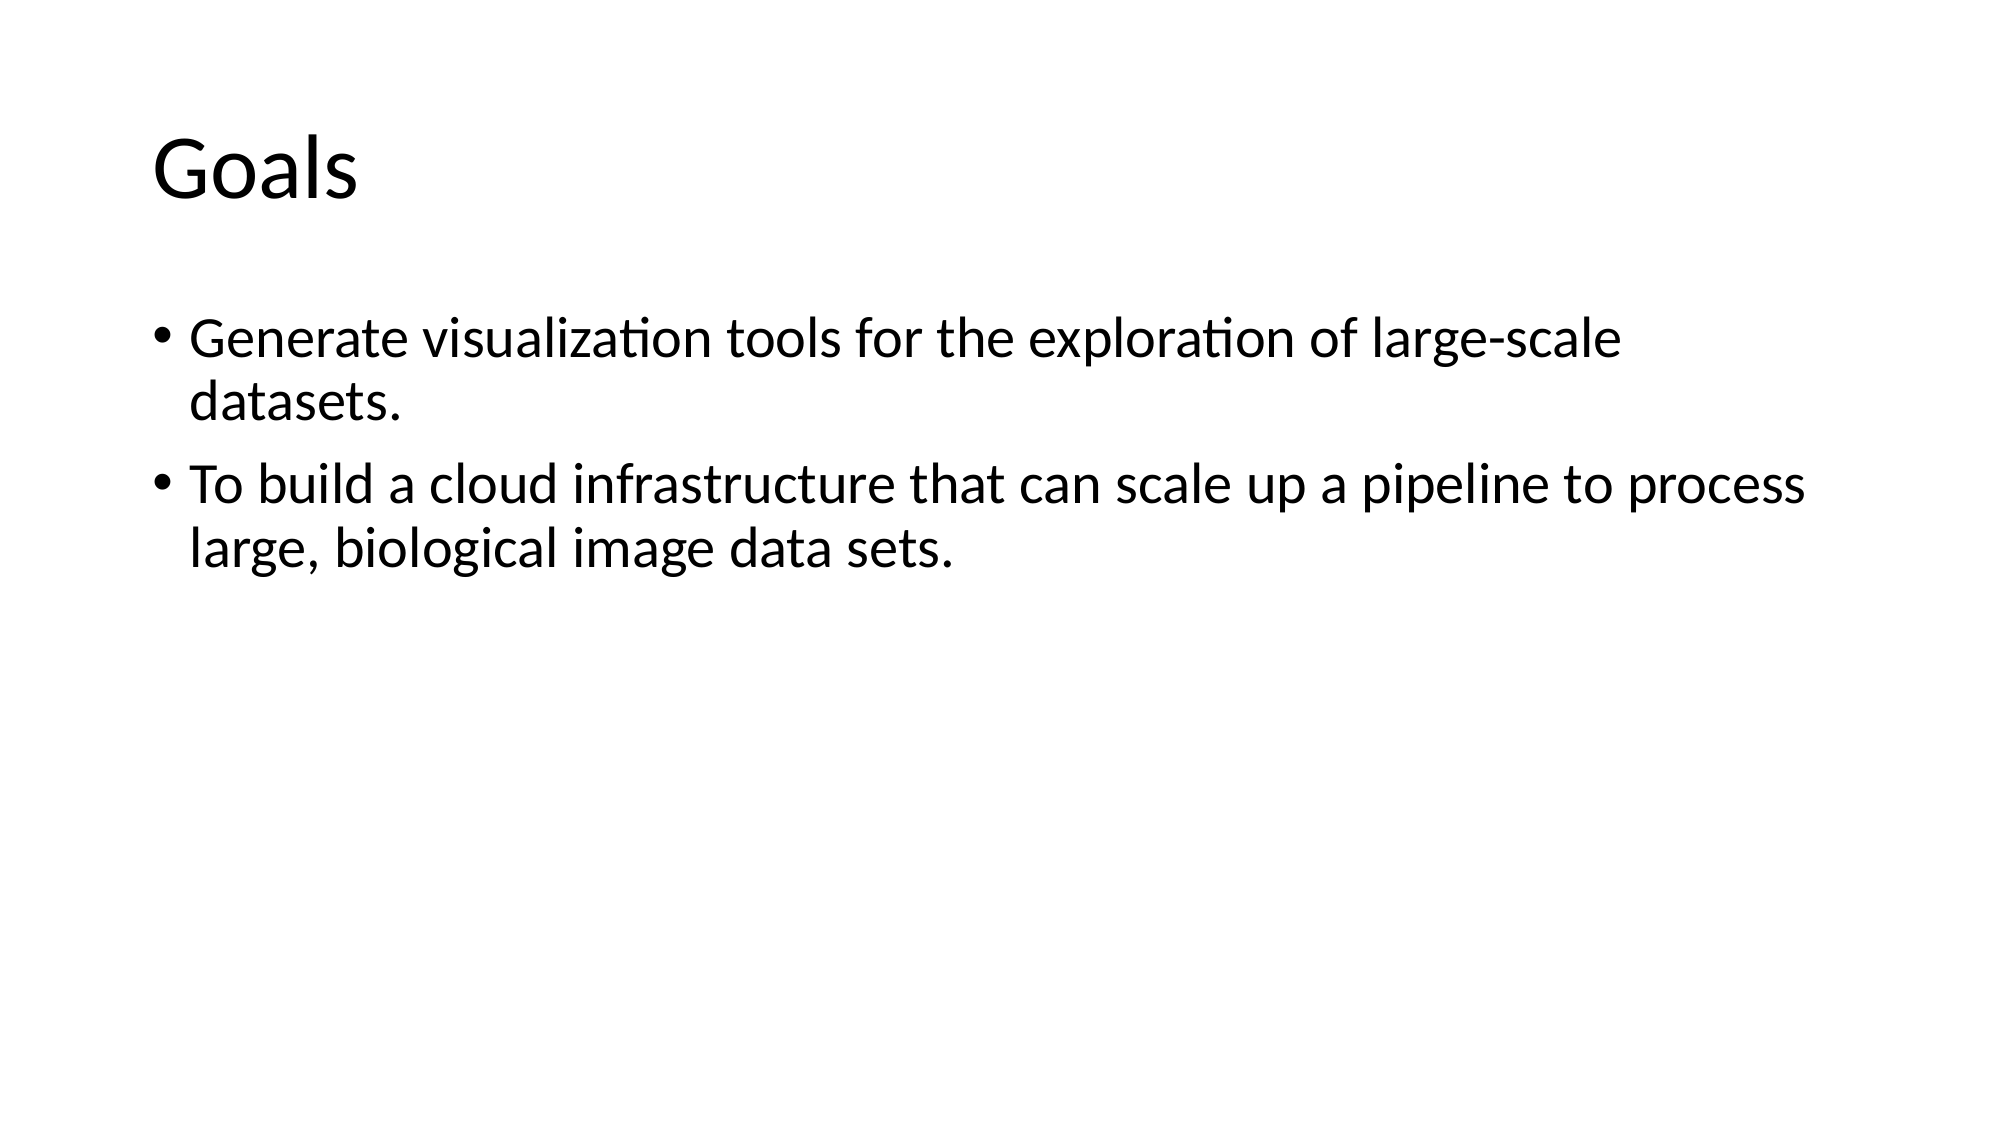

# Goals
Generate visualization tools for the exploration of large-scale datasets.
To build a cloud infrastructure that can scale up a pipeline to process large, biological image data sets.